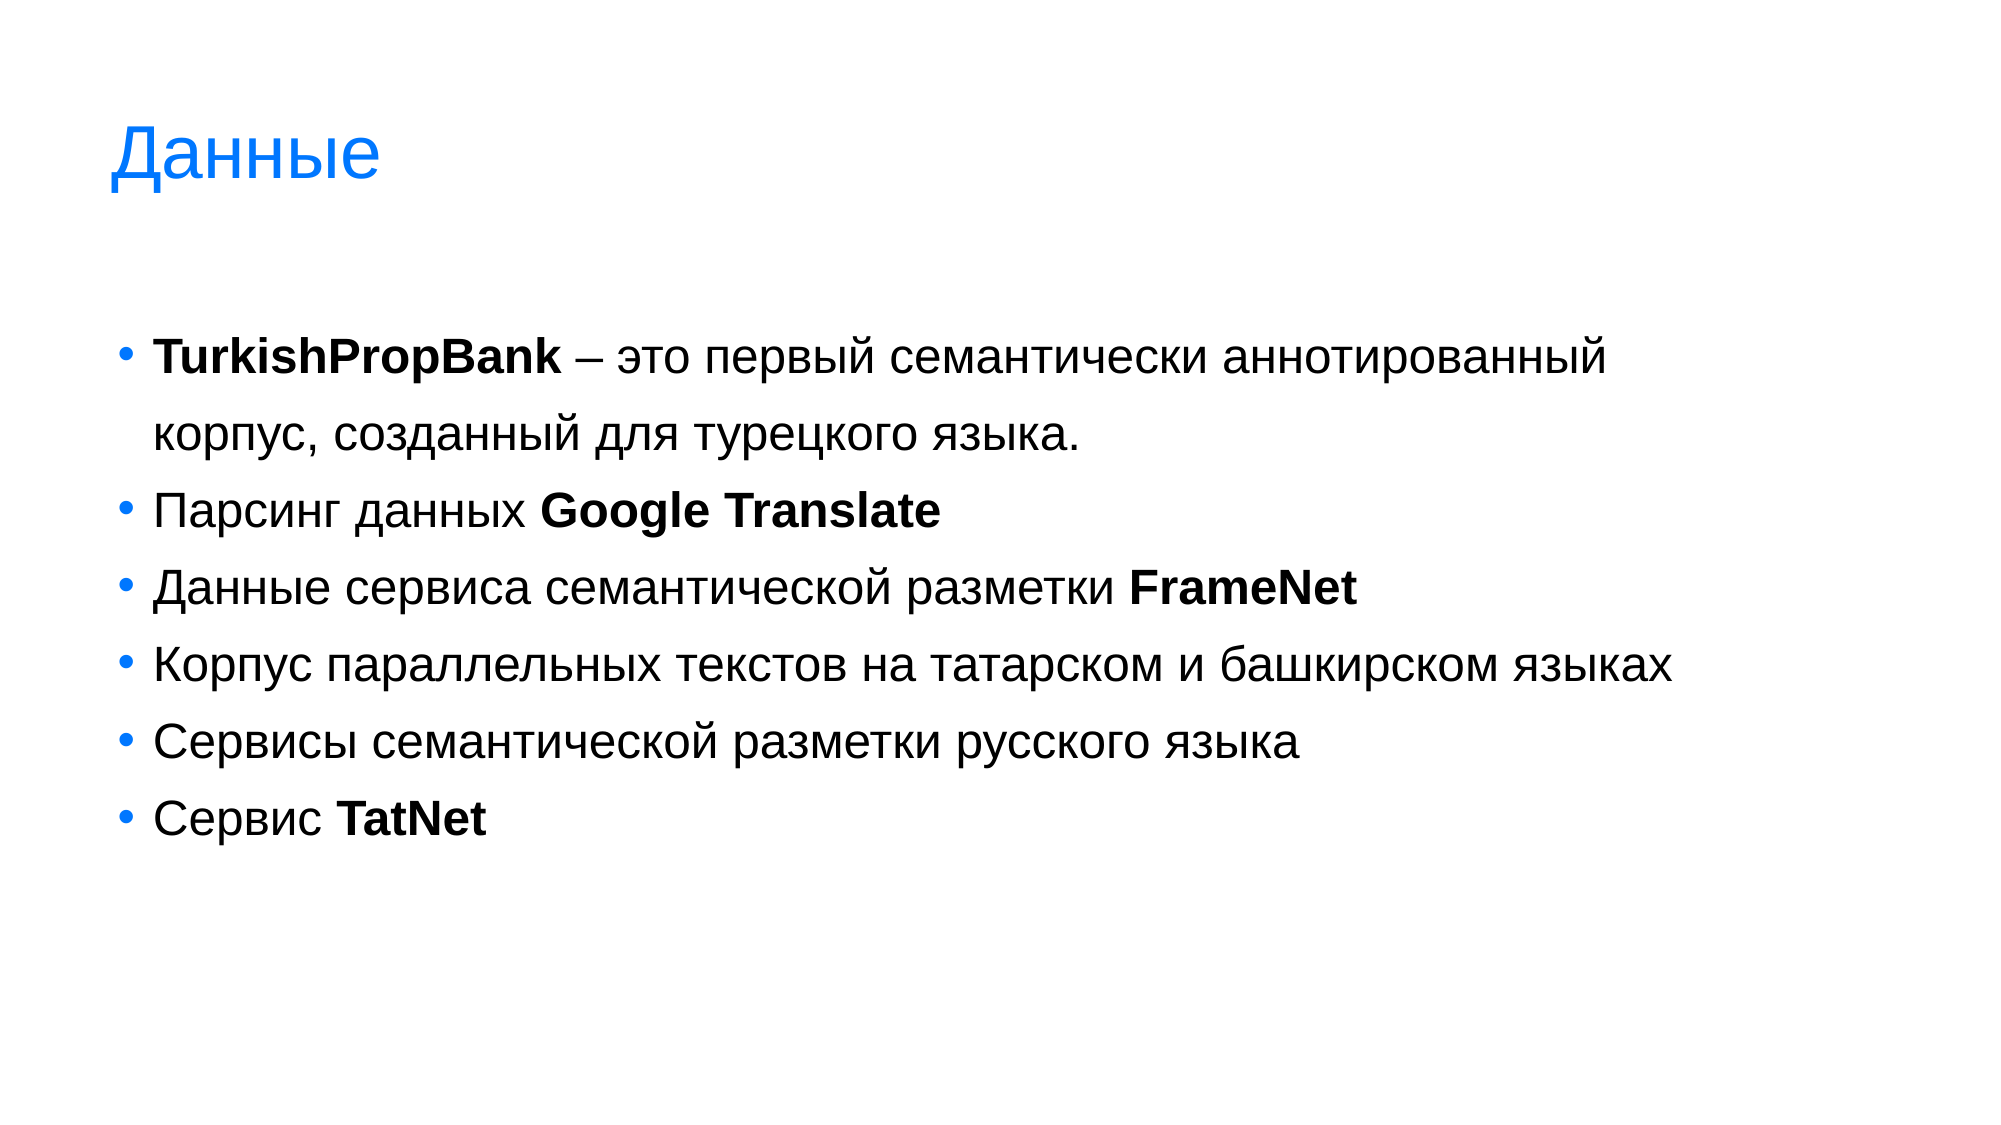

# Данные
TurkishPropBank – это первый семантически аннотированный корпус, созданный для турецкого языка.
Парсинг данных Google Translate
Данные сервиса семантической разметки FrameNet
Корпус параллельных текстов на татарском и башкирском языках
Сервисы семантической разметки русского языка
Сервис TatNet